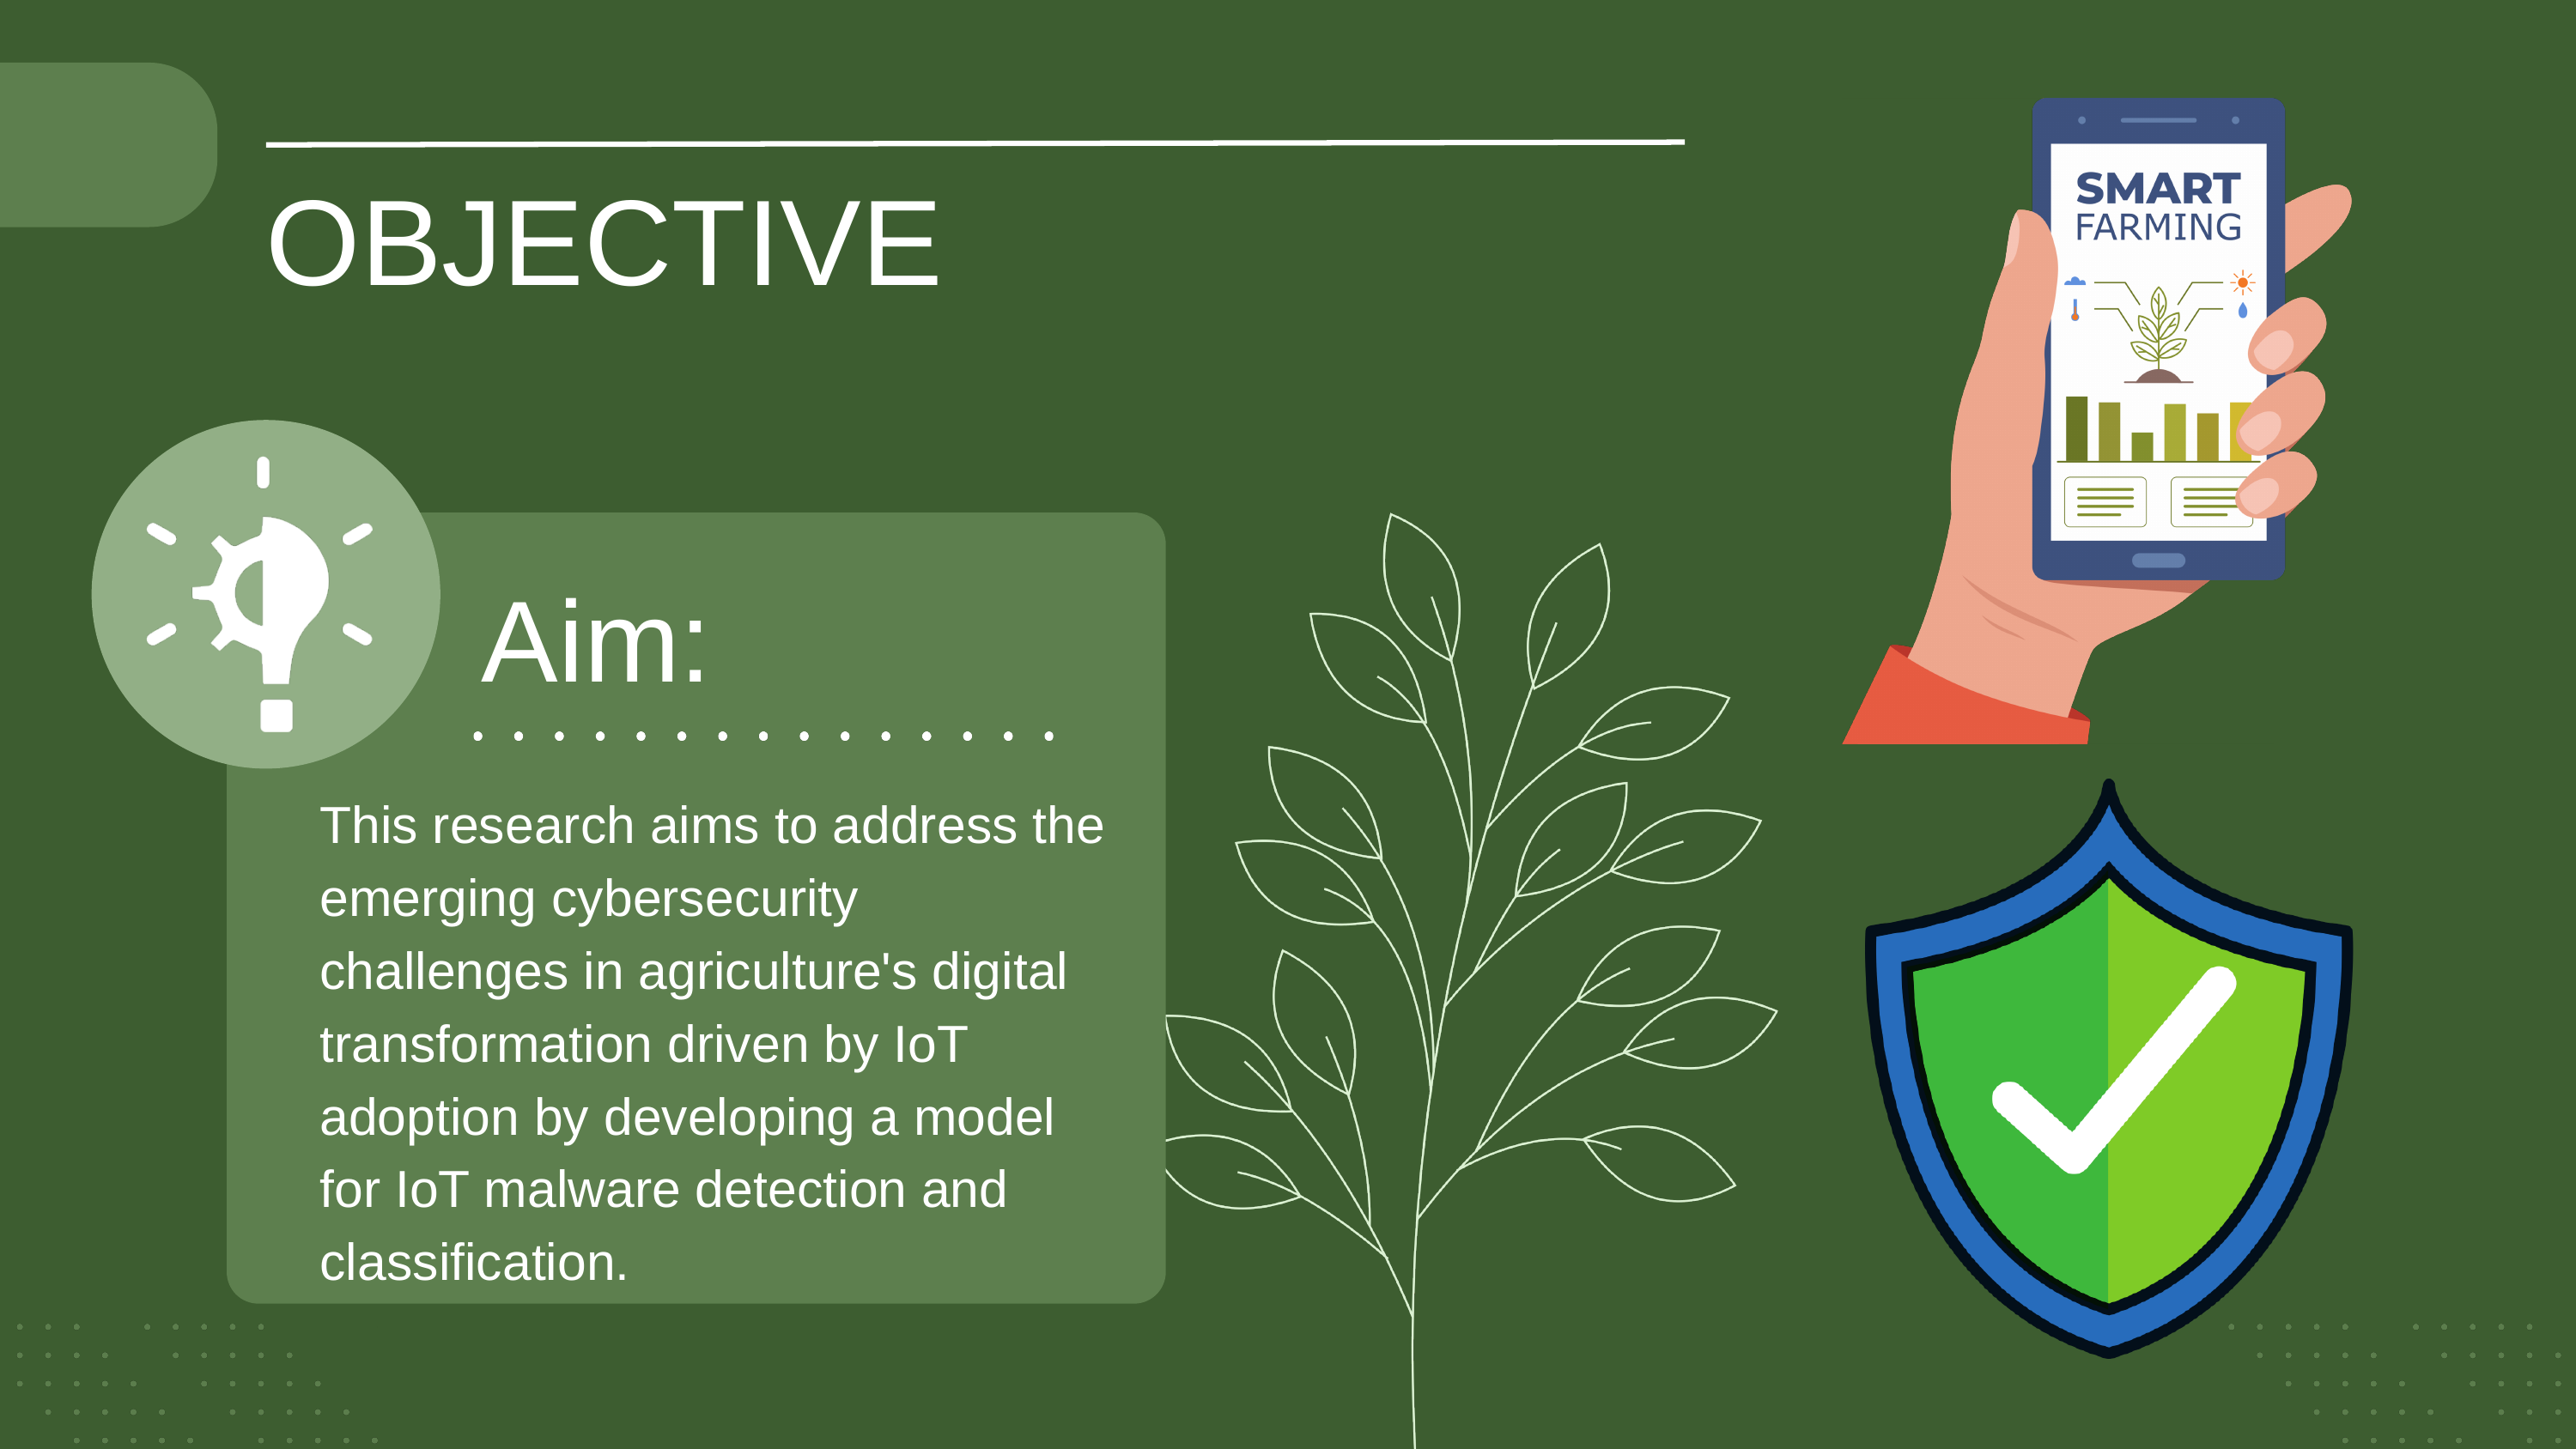

OBJECTIVE

Aim:

This research aims to address the emerging cybersecurity challenges in agriculture's digital transformation driven by IoT adoption by developing a model for IoT malware detection and classification.